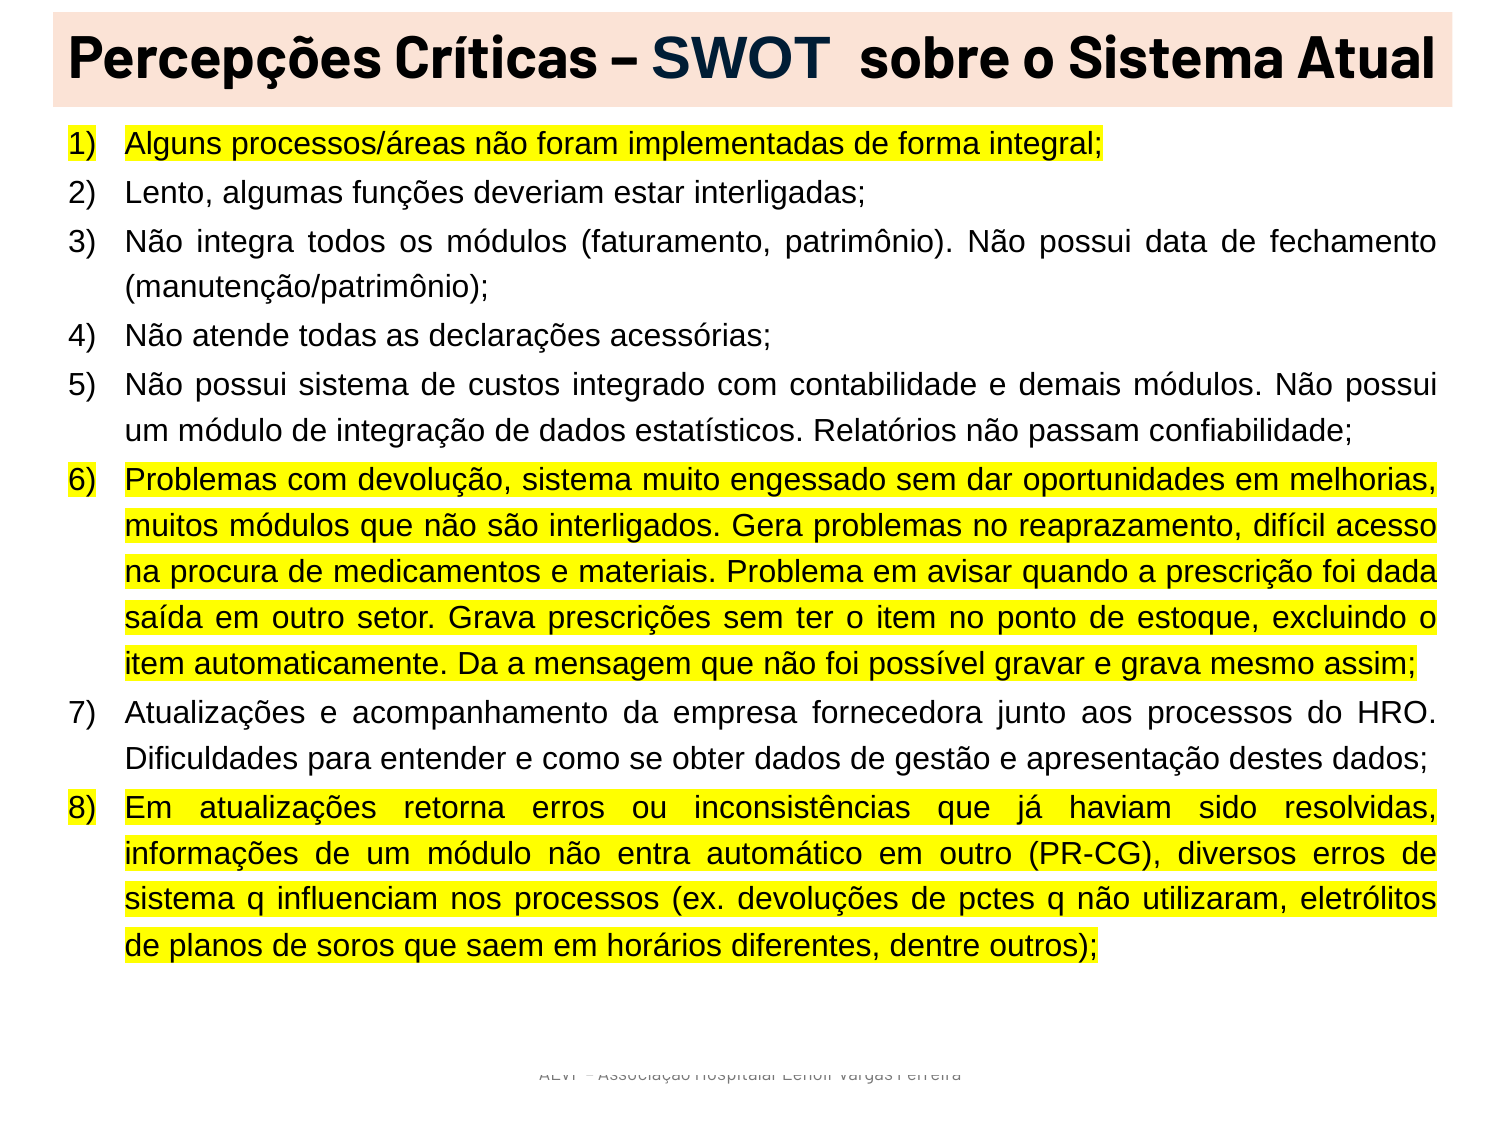

# Percepções Críticas – SWOT  sobre o Sistema Atual
Alguns processos/áreas não foram implementadas de forma integral;
Lento, algumas funções deveriam estar interligadas;
Não integra todos os módulos (faturamento, patrimônio). Não possui data de fechamento (manutenção/patrimônio);
Não atende todas as declarações acessórias;
Não possui sistema de custos integrado com contabilidade e demais módulos. Não possui um módulo de integração de dados estatísticos. Relatórios não passam confiabilidade;
Problemas com devolução, sistema muito engessado sem dar oportunidades em melhorias, muitos módulos que não são interligados. Gera problemas no reaprazamento, difícil acesso na procura de medicamentos e materiais. Problema em avisar quando a prescrição foi dada saída em outro setor. Grava prescrições sem ter o item no ponto de estoque, excluindo o item automaticamente. Da a mensagem que não foi possível gravar e grava mesmo assim;
Atualizações e acompanhamento da empresa fornecedora junto aos processos do HRO. Dificuldades para entender e como se obter dados de gestão e apresentação destes dados;
Em atualizações retorna erros ou inconsistências que já haviam sido resolvidas, informações de um módulo não entra automático em outro (PR-CG), diversos erros de sistema q influenciam nos processos (ex. devoluções de pctes q não utilizaram, eletrólitos de planos de soros que saem em horários diferentes, dentre outros);
ALVF – Associação Hospitalar Lenoir Vargas Ferreira